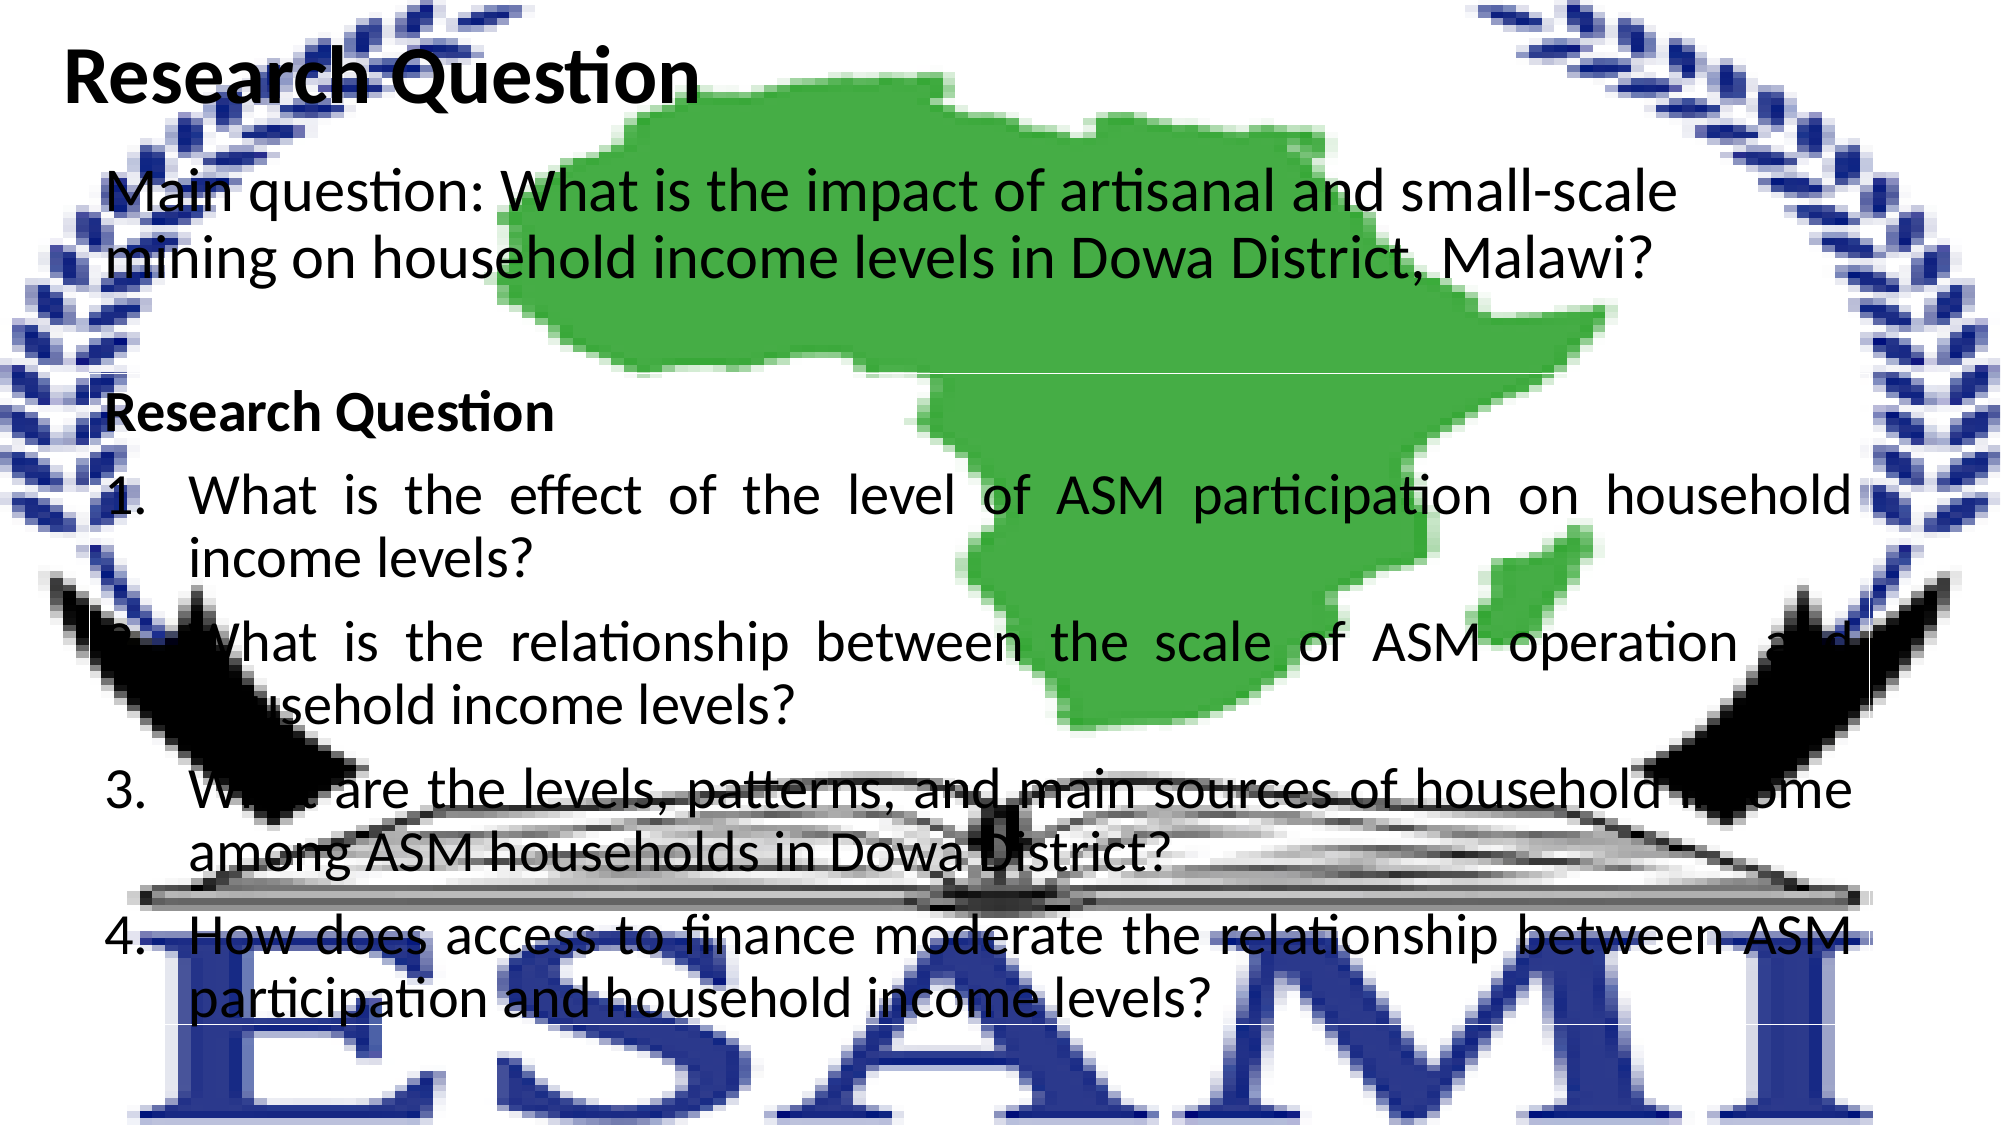

Research Question
# Main question: What is the impact of artisanal and small-scale mining on household income levels in Dowa District, Malawi?
Research Question
What is the effect of the level of ASM participation on household income levels?
What is the relationship between the scale of ASM operation and household income levels?
What are the levels, patterns, and main sources of household income among ASM households in Dowa District?
How does access to finance moderate the relationship between ASM participation and household income levels?